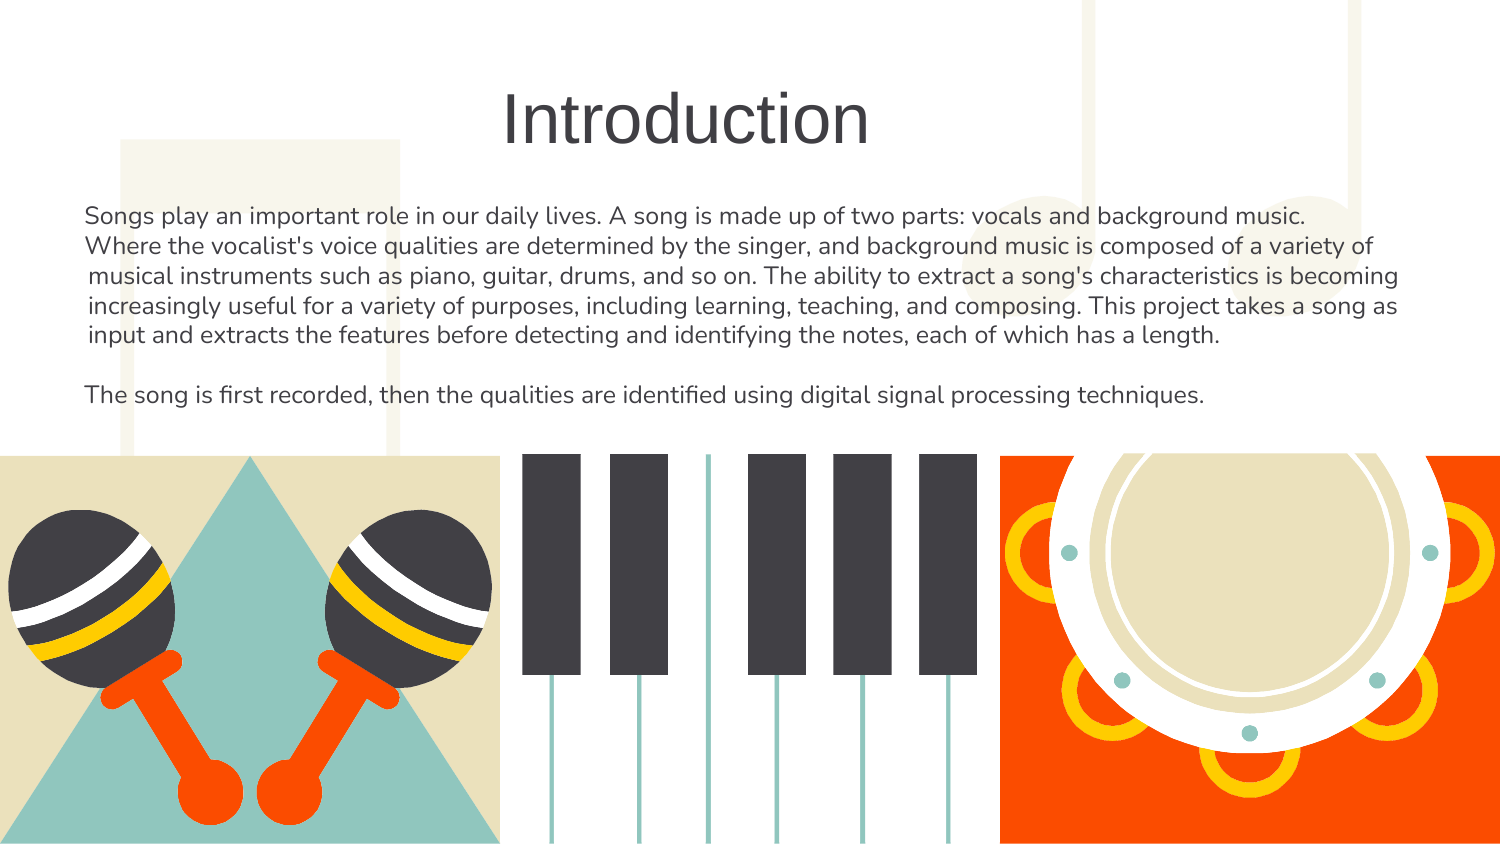

# Introduction
Songs play an important role in our daily lives. A song is made up of two parts: vocals and background music.
Where the vocalist's voice qualities are determined by the singer, and background music is composed of a variety of musical instruments such as piano, guitar, drums, and so on. The ability to extract a song's characteristics is becoming increasingly useful for a variety of purposes, including learning, teaching, and composing. This project takes a song as input and extracts the features before detecting and identifying the notes, each of which has a length.

The song is first recorded, then the qualities are identified using digital signal processing techniques.